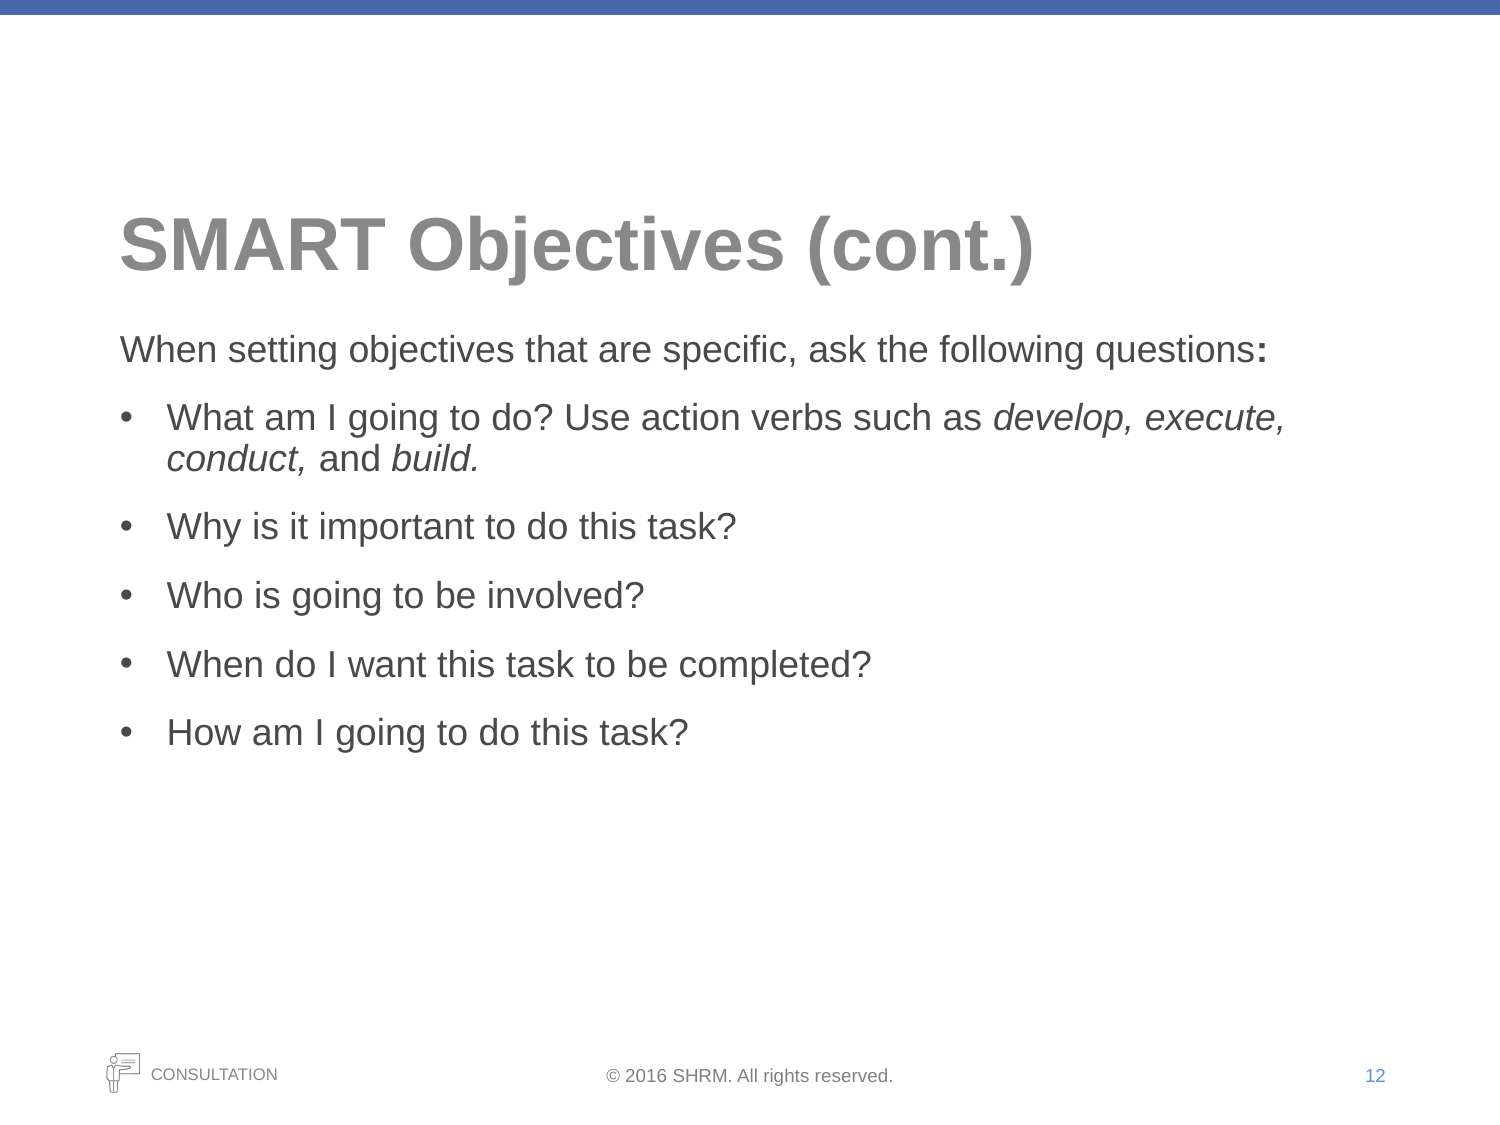

# SMART Objectives (cont.)
When setting objectives that are specific, ask the following questions:
What am I going to do? Use action verbs such as develop, execute, conduct, and build.
Why is it important to do this task?
Who is going to be involved?
When do I want this task to be completed?
How am I going to do this task?

12